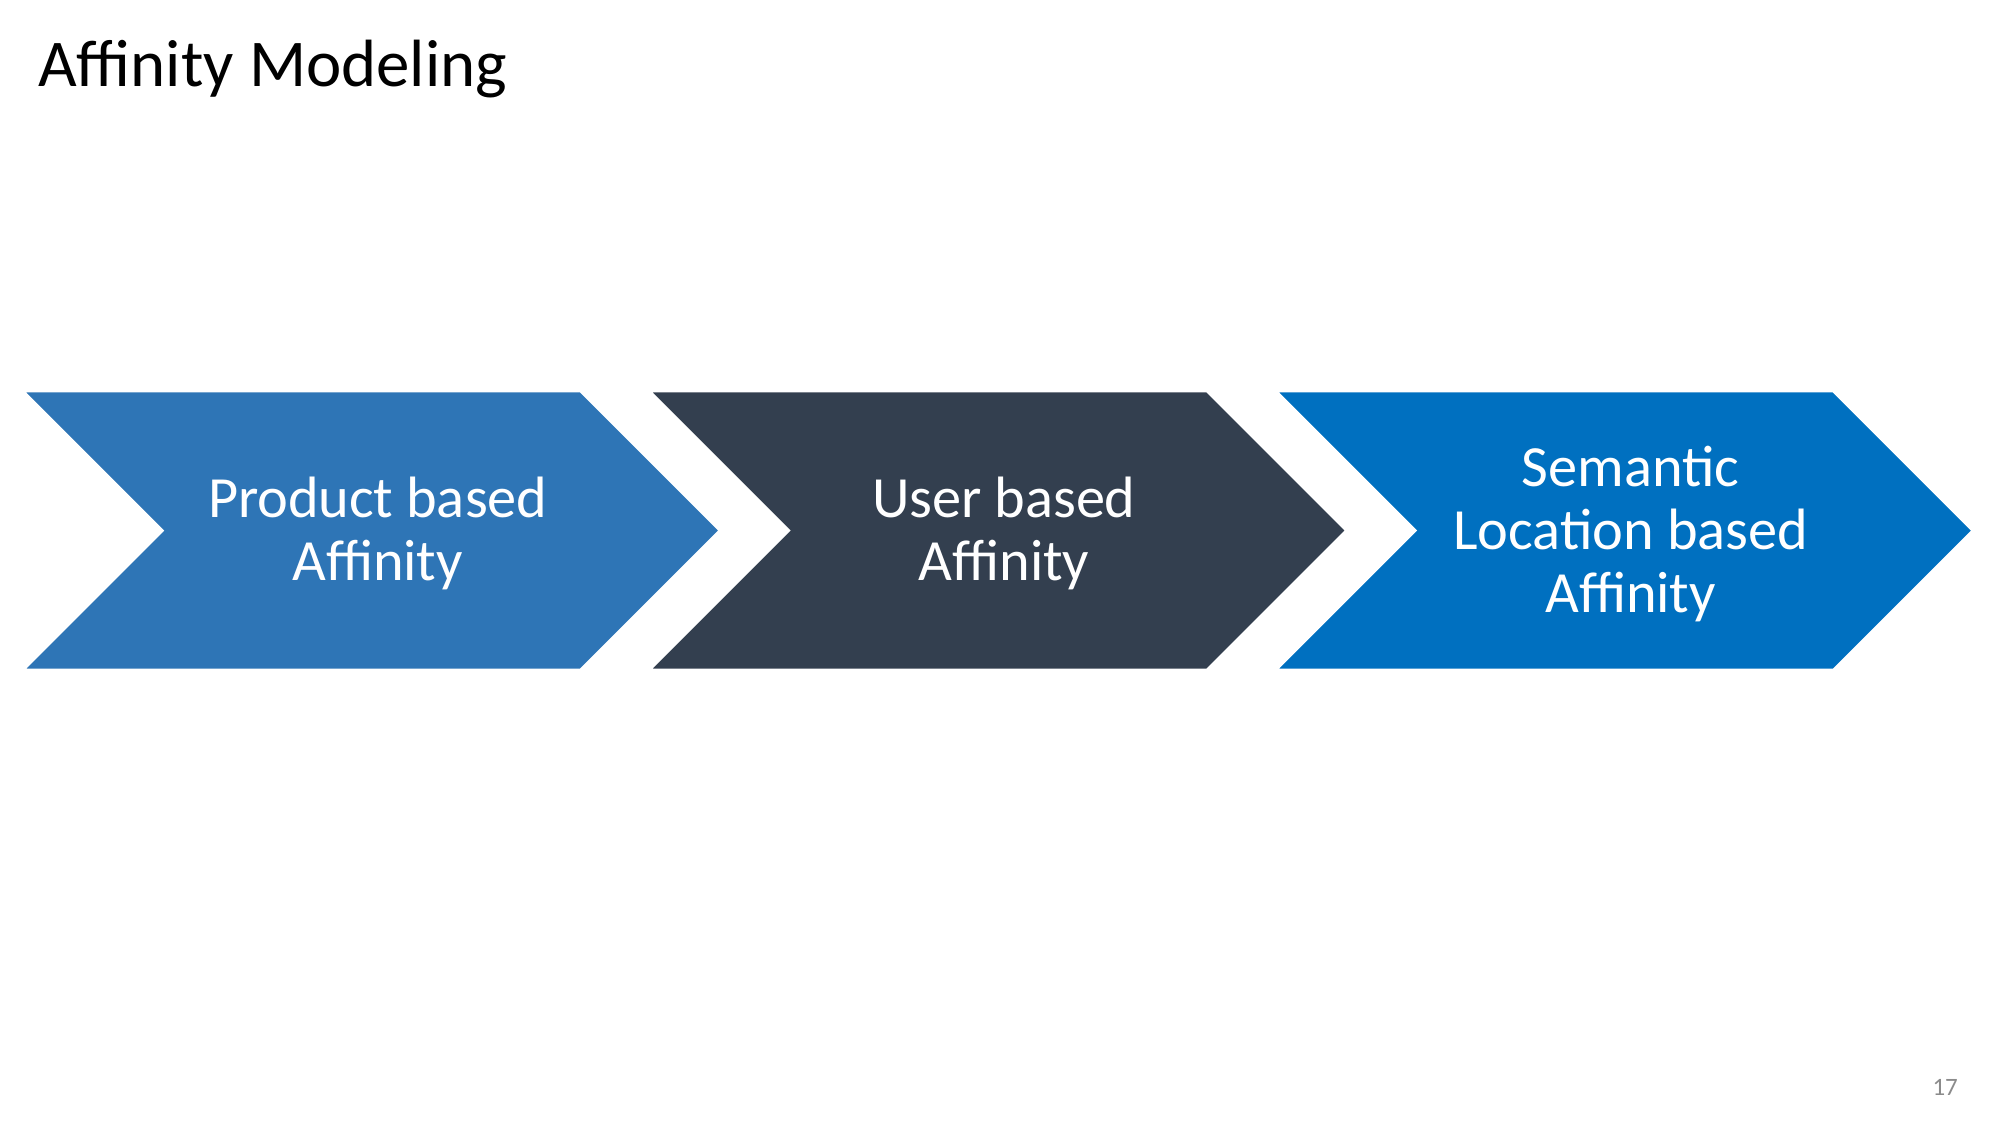

# Affinity Modeling
Product based Affinity
User based Affinity
Semantic Location based Affinity

17